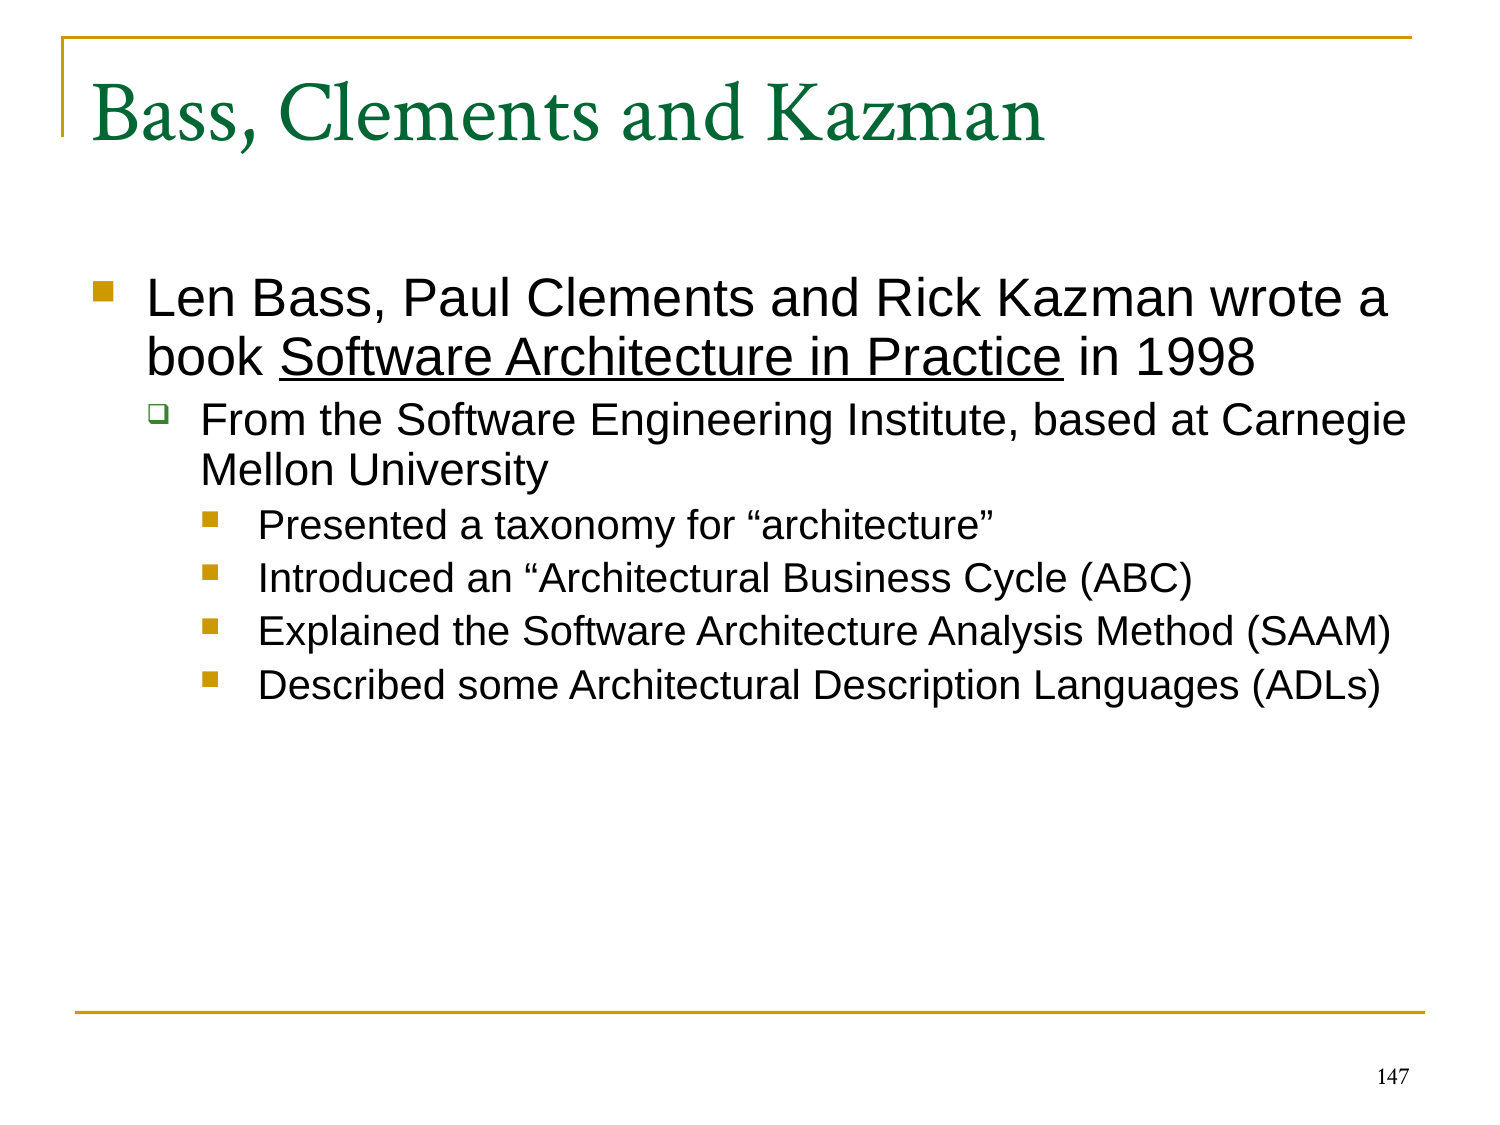

# Bass, Clements and Kazman
Len Bass, Paul Clements and Rick Kazman wrote a book Software Architecture in Practice in 1998
From the Software Engineering Institute, based at Carnegie Mellon University
Presented a taxonomy for “architecture”
Introduced an “Architectural Business Cycle (ABC)
Explained the Software Architecture Analysis Method (SAAM)
Described some Architectural Description Languages (ADLs)
147